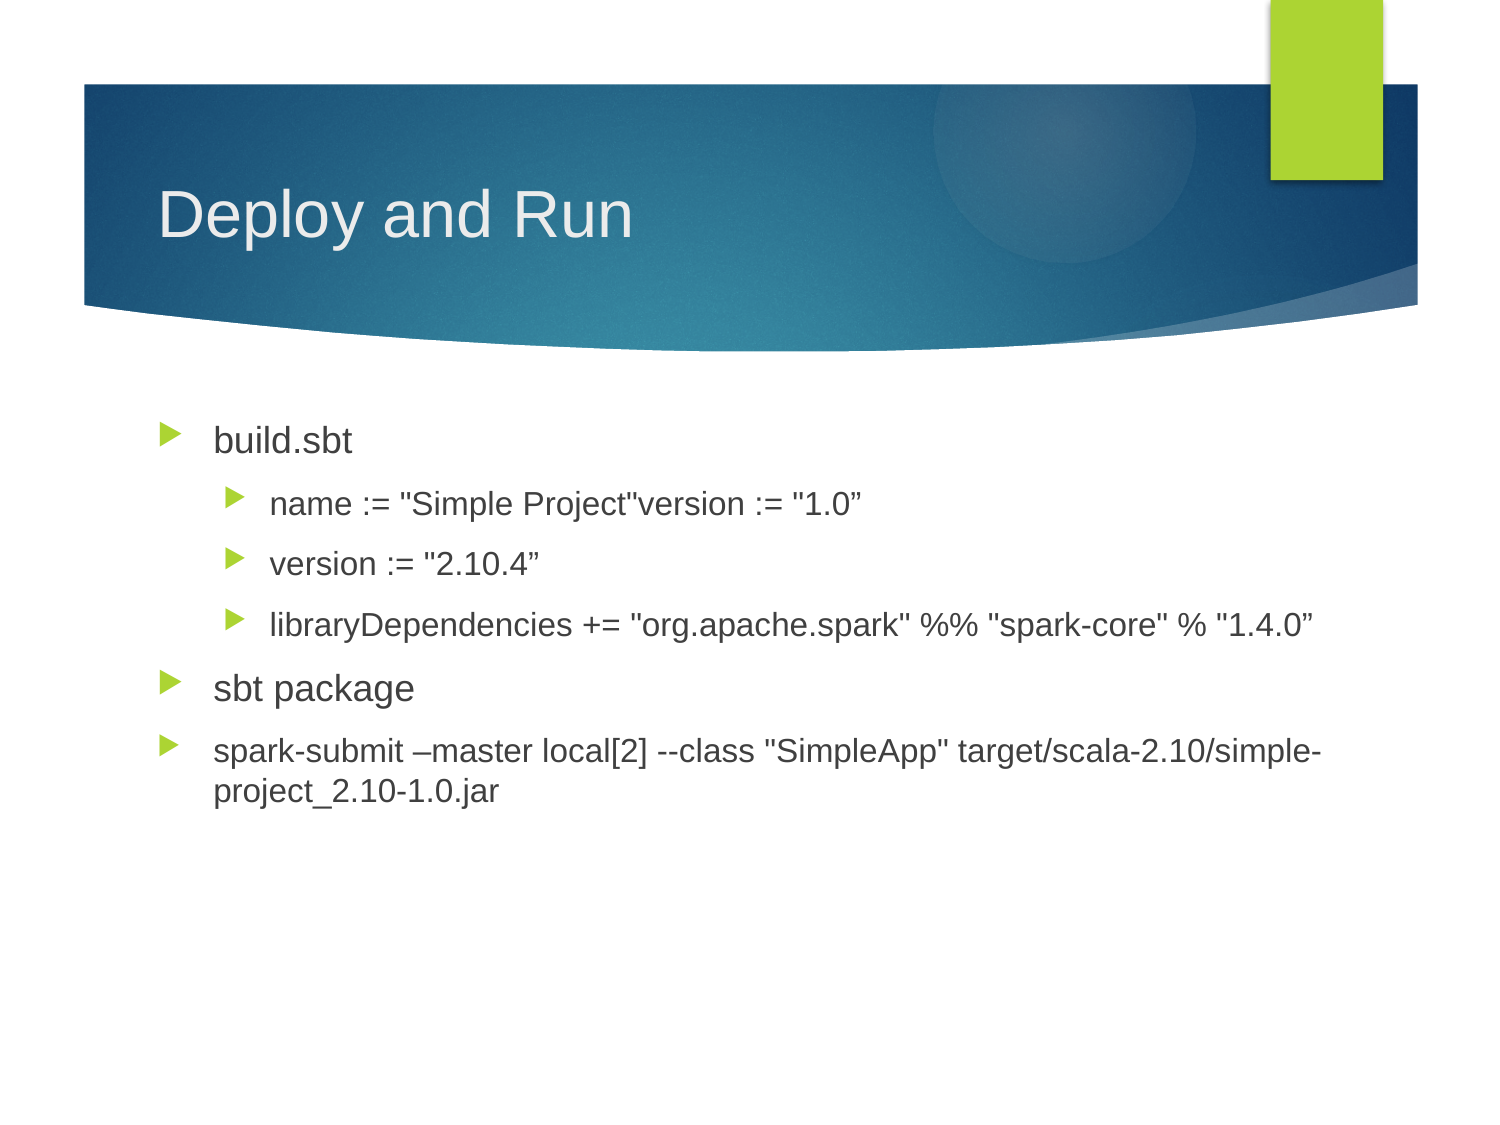

# Deploy and Run
build.sbt
name := "Simple Project"version := "1.0”
version := "2.10.4”
libraryDependencies += "org.apache.spark" %% "spark-core" % "1.4.0”
sbt package
spark-submit –master local[2] --class "SimpleApp" target/scala-2.10/simple-project_2.10-1.0.jar